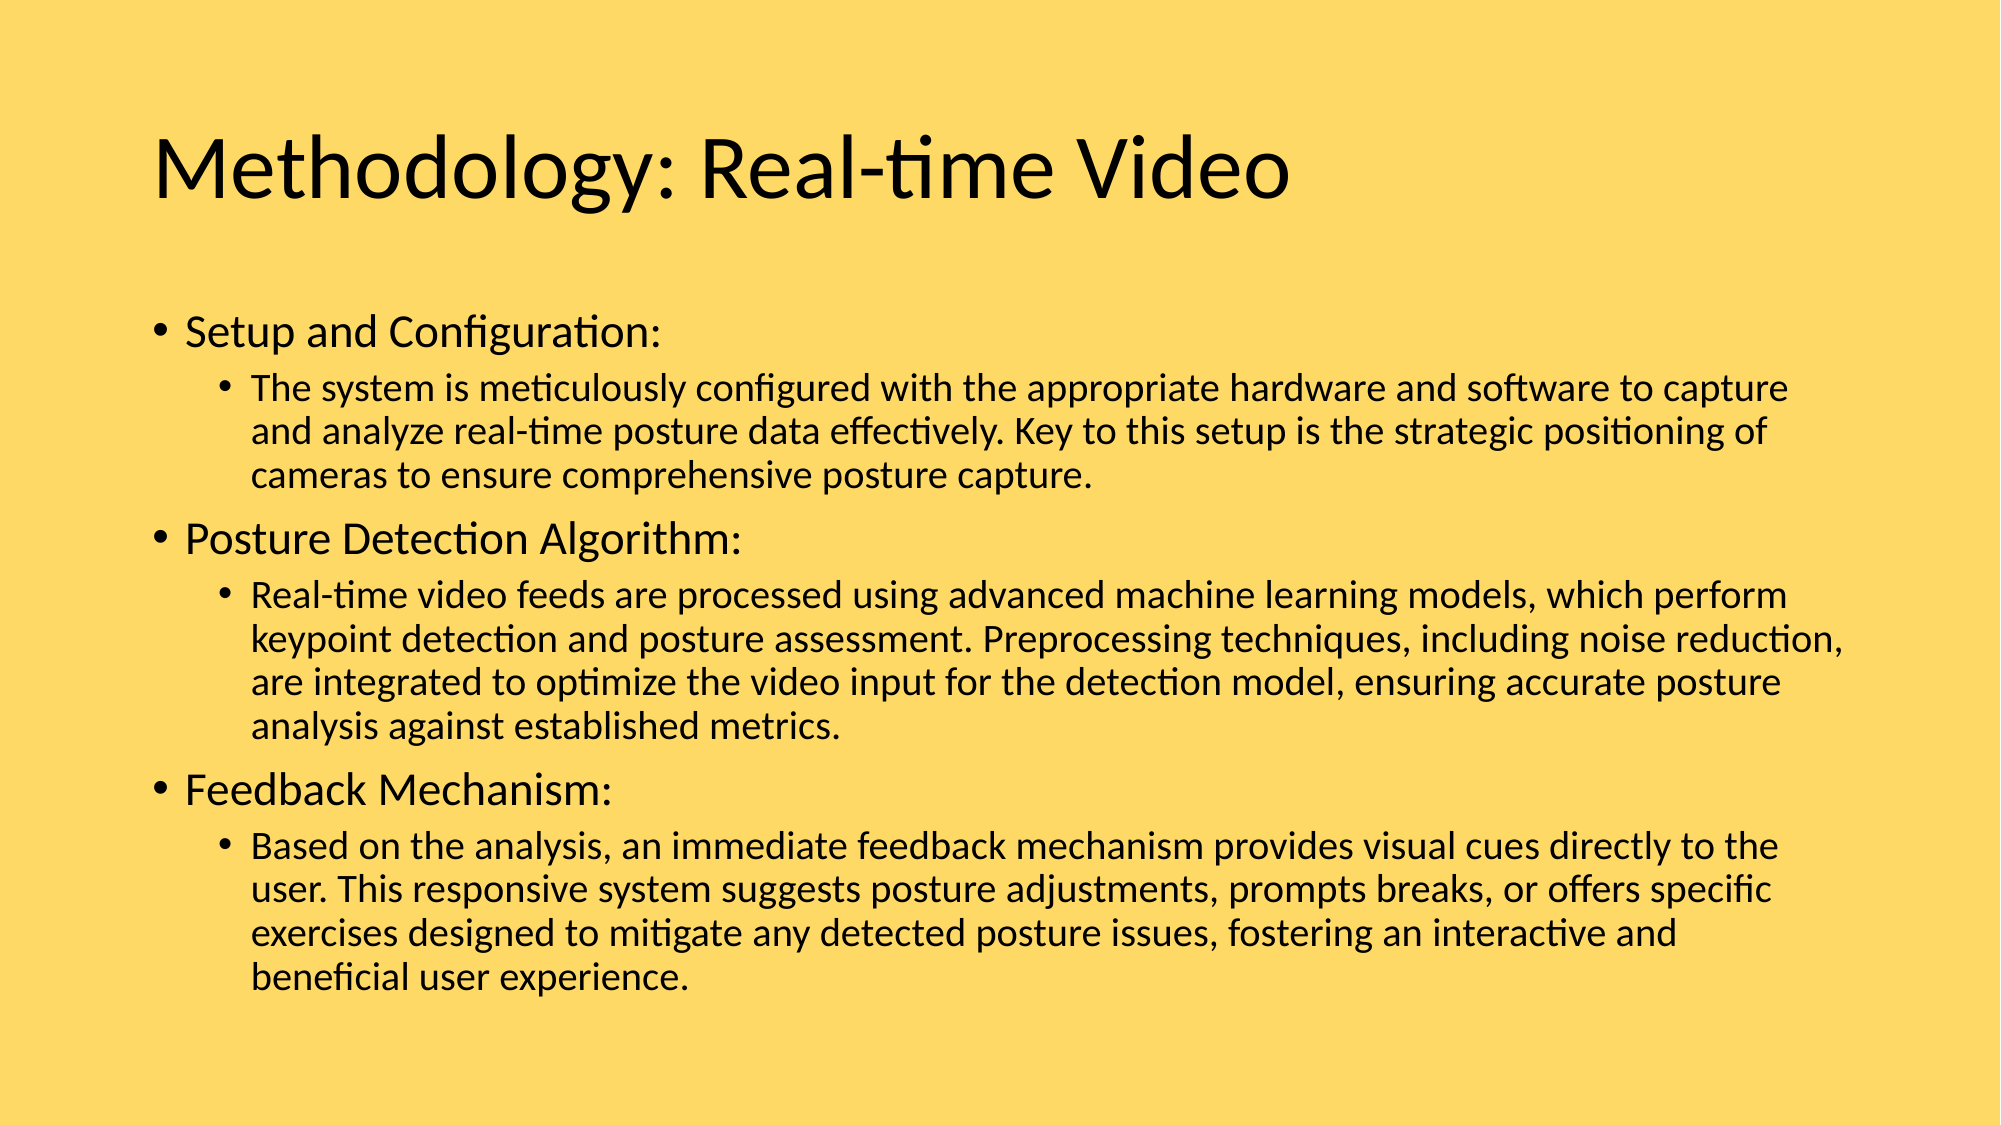

# Methodology: Real-time Video
Setup and Configuration:
The system is meticulously configured with the appropriate hardware and software to capture and analyze real-time posture data effectively. Key to this setup is the strategic positioning of cameras to ensure comprehensive posture capture.
Posture Detection Algorithm:
Real-time video feeds are processed using advanced machine learning models, which perform keypoint detection and posture assessment. Preprocessing techniques, including noise reduction, are integrated to optimize the video input for the detection model, ensuring accurate posture analysis against established metrics.
Feedback Mechanism:
Based on the analysis, an immediate feedback mechanism provides visual cues directly to the user. This responsive system suggests posture adjustments, prompts breaks, or offers specific exercises designed to mitigate any detected posture issues, fostering an interactive and beneficial user experience.